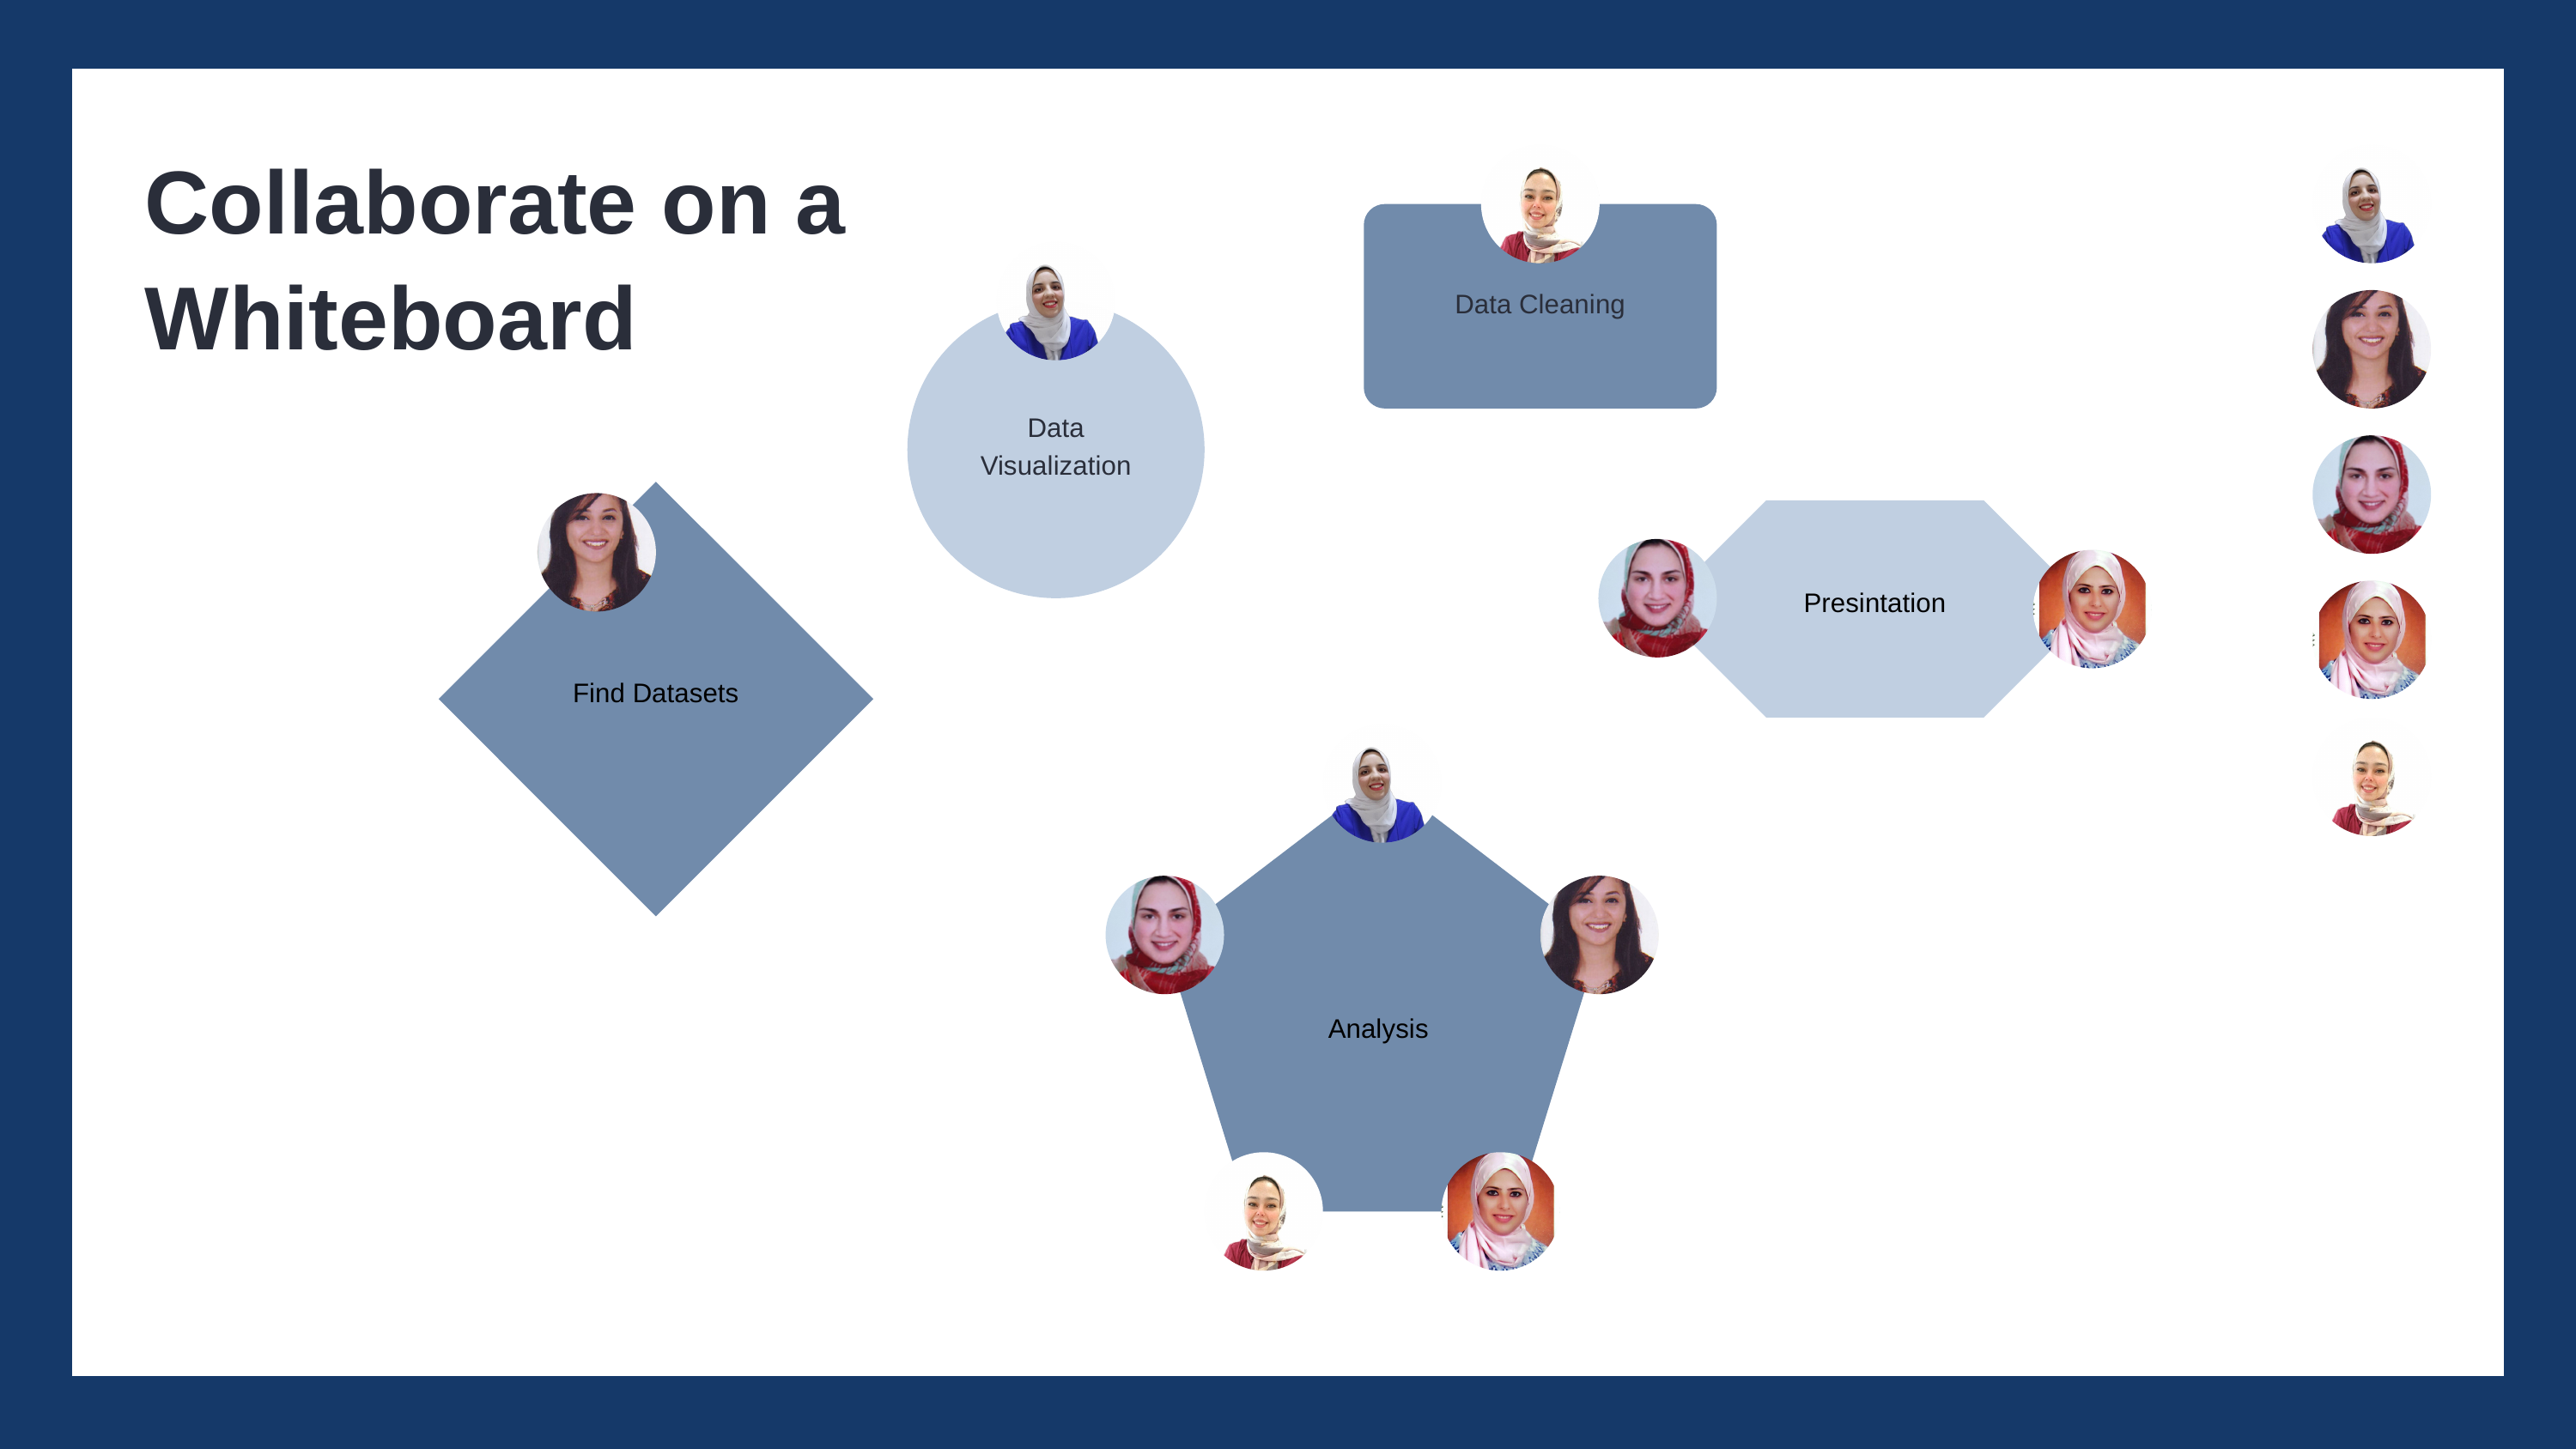

Collaborate on a Whiteboard

Data Cleaning

Data Visualization

Find Datasets

Presintation

Analysis